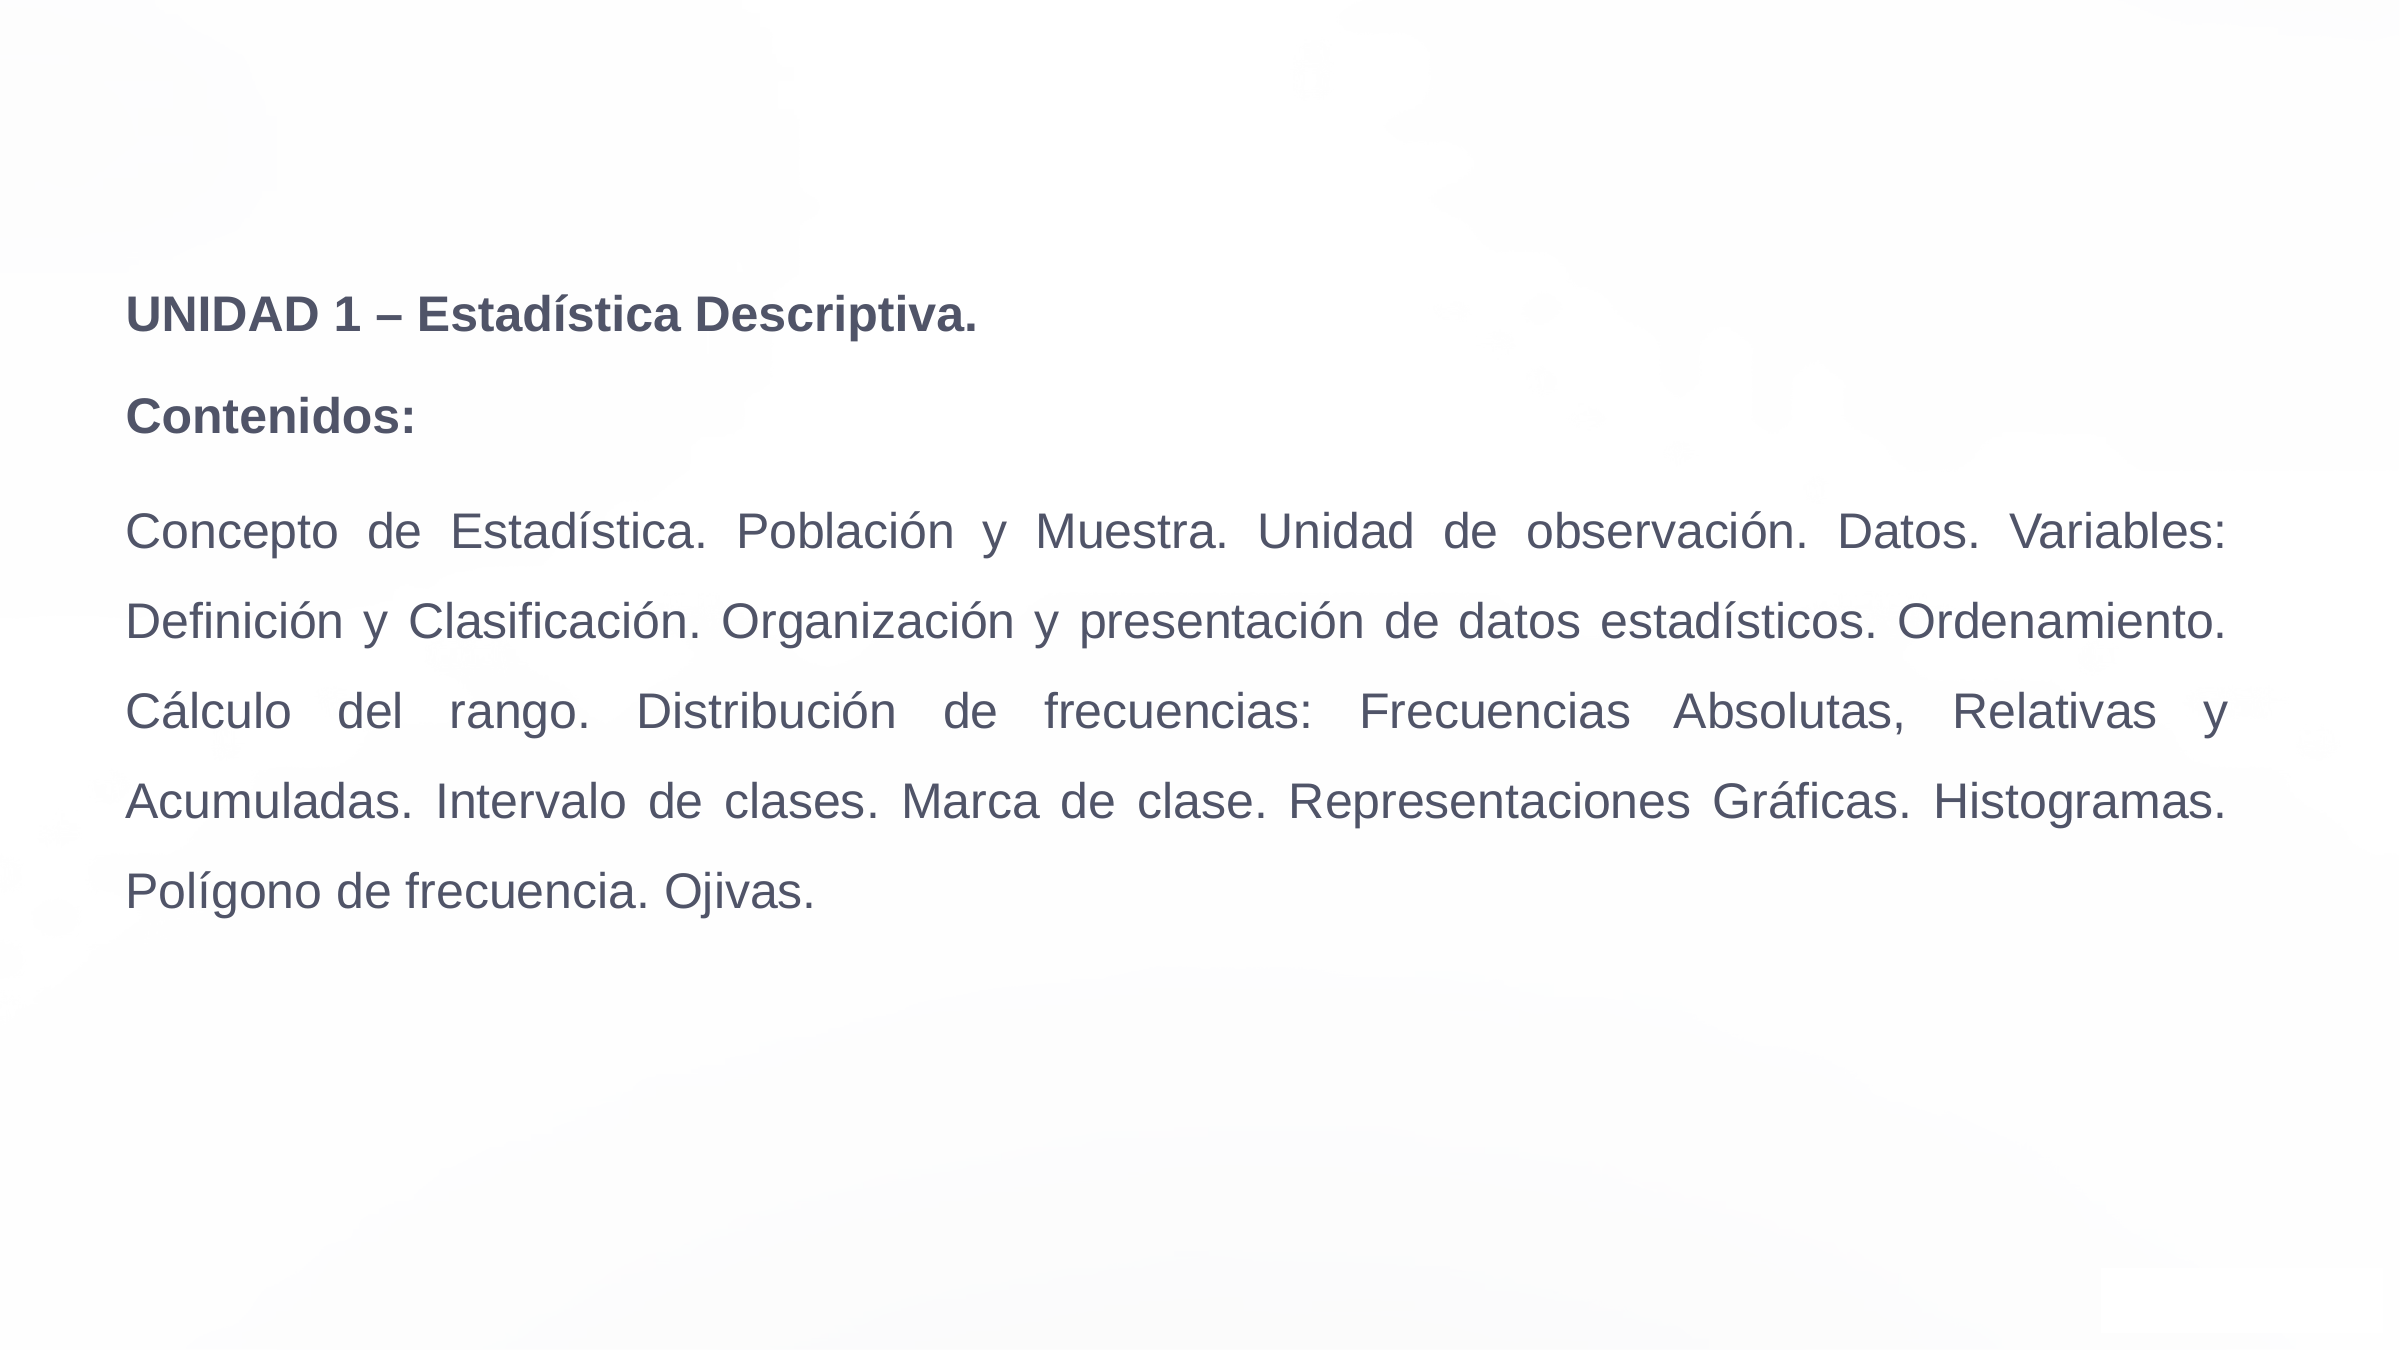

UNIDAD 1 – Estadística Descriptiva.
Contenidos:
Concepto de Estadística. Población y Muestra. Unidad de observación. Datos. Variables: Definición y Clasificación. Organización y presentación de datos estadísticos. Ordenamiento. Cálculo del rango. Distribución de frecuencias: Frecuencias Absolutas, Relativas y Acumuladas. Intervalo de clases. Marca de clase. Representaciones Gráficas. Histogramas. Polígono de frecuencia. Ojivas.